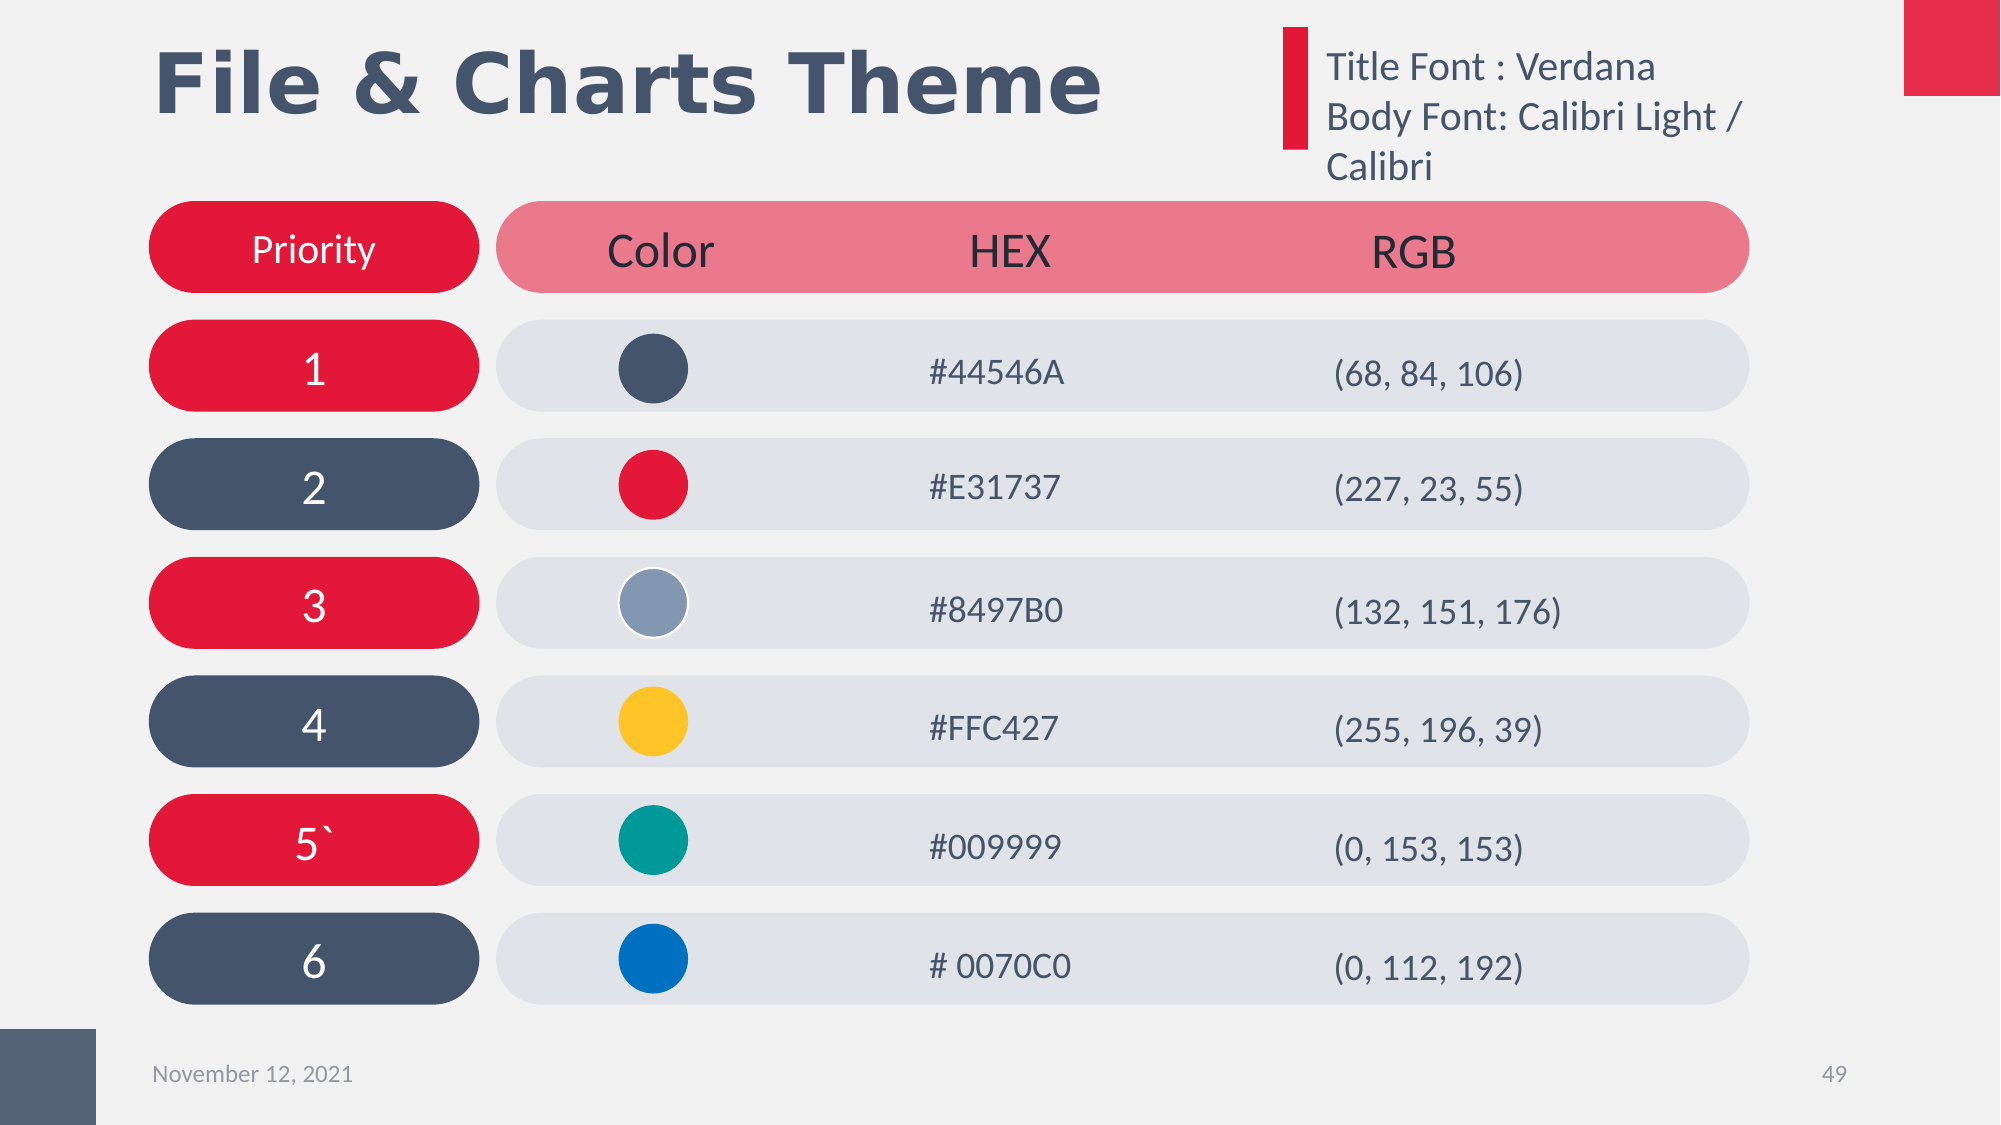

# File & Charts Theme

Title Font : Verdana
Body Font: Calibri Light / Calibri

Color
HEX
RGB
Priority

1

#44546A
(68, 84, 106)

2

#E31737
(227, 23, 55)

3

#8497B0
(132, 151, 176)

4

#FFC427
(255, 196, 39)

5`

#009999
(0, 153, 153)

6

# 0070C0
(0, 112, 192)
November 12, 2021
49